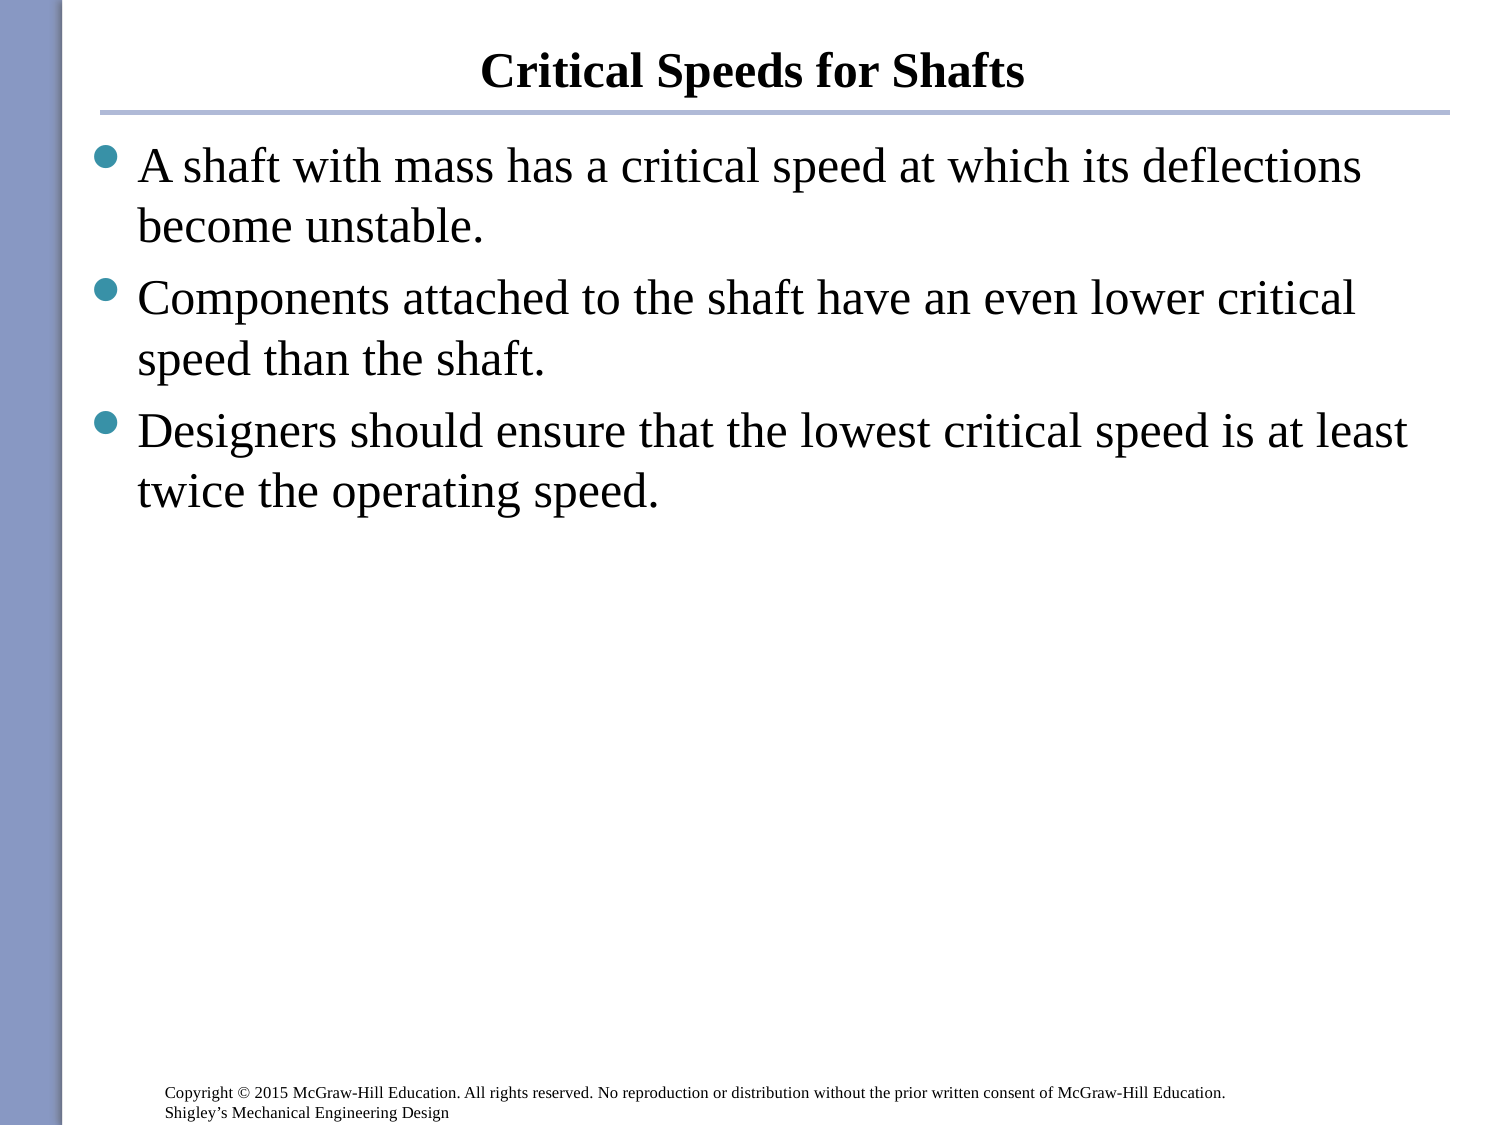

# Critical Speeds for Shafts
A shaft with mass has a critical speed at which its deflections become unstable.
Components attached to the shaft have an even lower critical speed than the shaft.
Designers should ensure that the lowest critical speed is at least twice the operating speed.